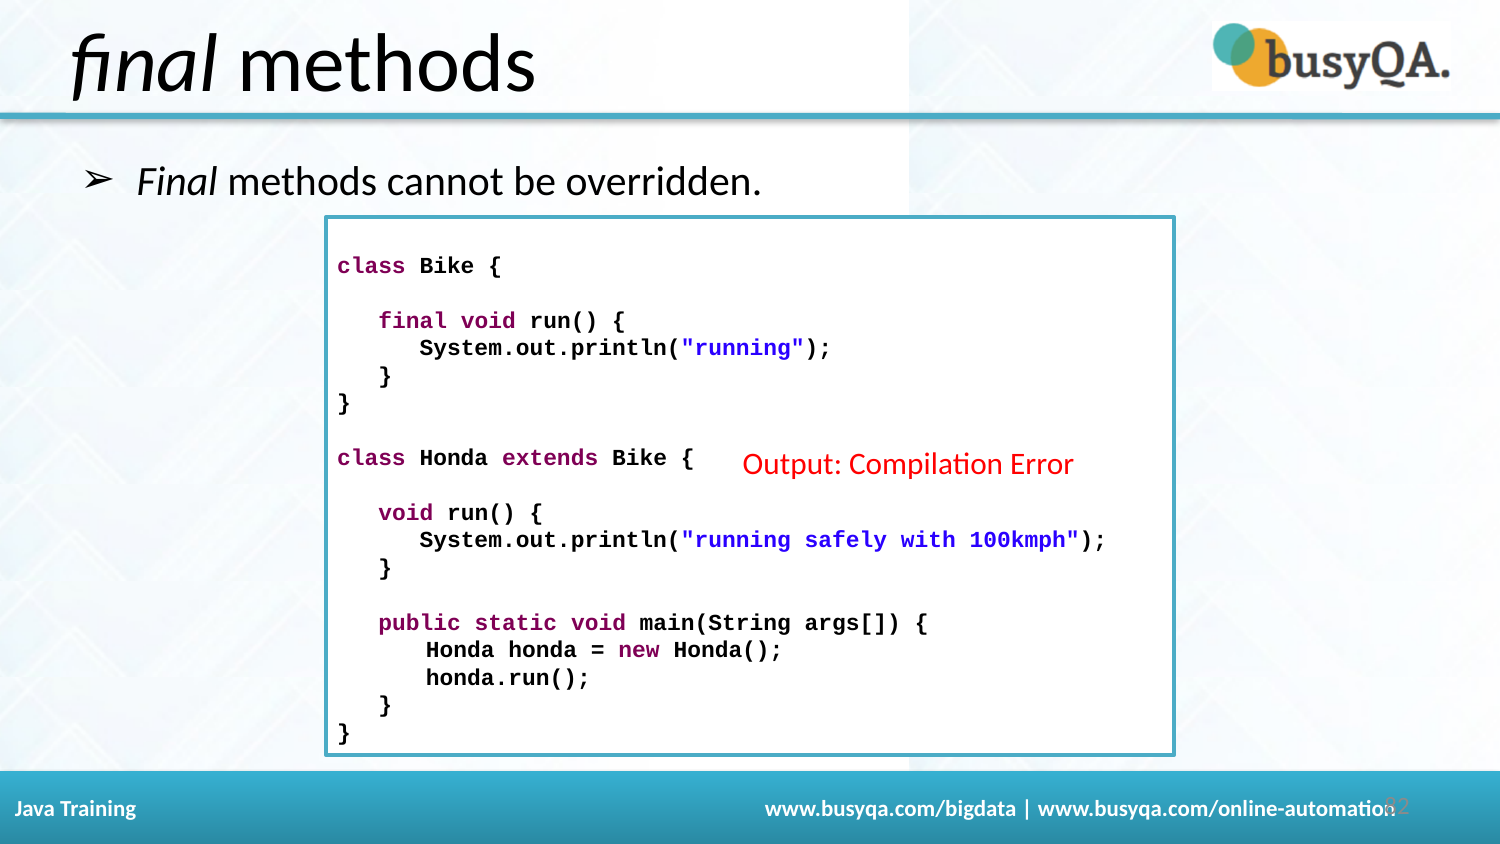

final methods
Final methods cannot be overridden.

class Bike {

   final void run() {
      System.out.println("running");
   }
}

class Honda extends Bike {

   void run() {
      System.out.println("running safely with 100kmph");
   }

   public static void main(String args[]) {
 Honda honda = new Honda();
 honda.run();
   }
}
Output: Compilation Error
82